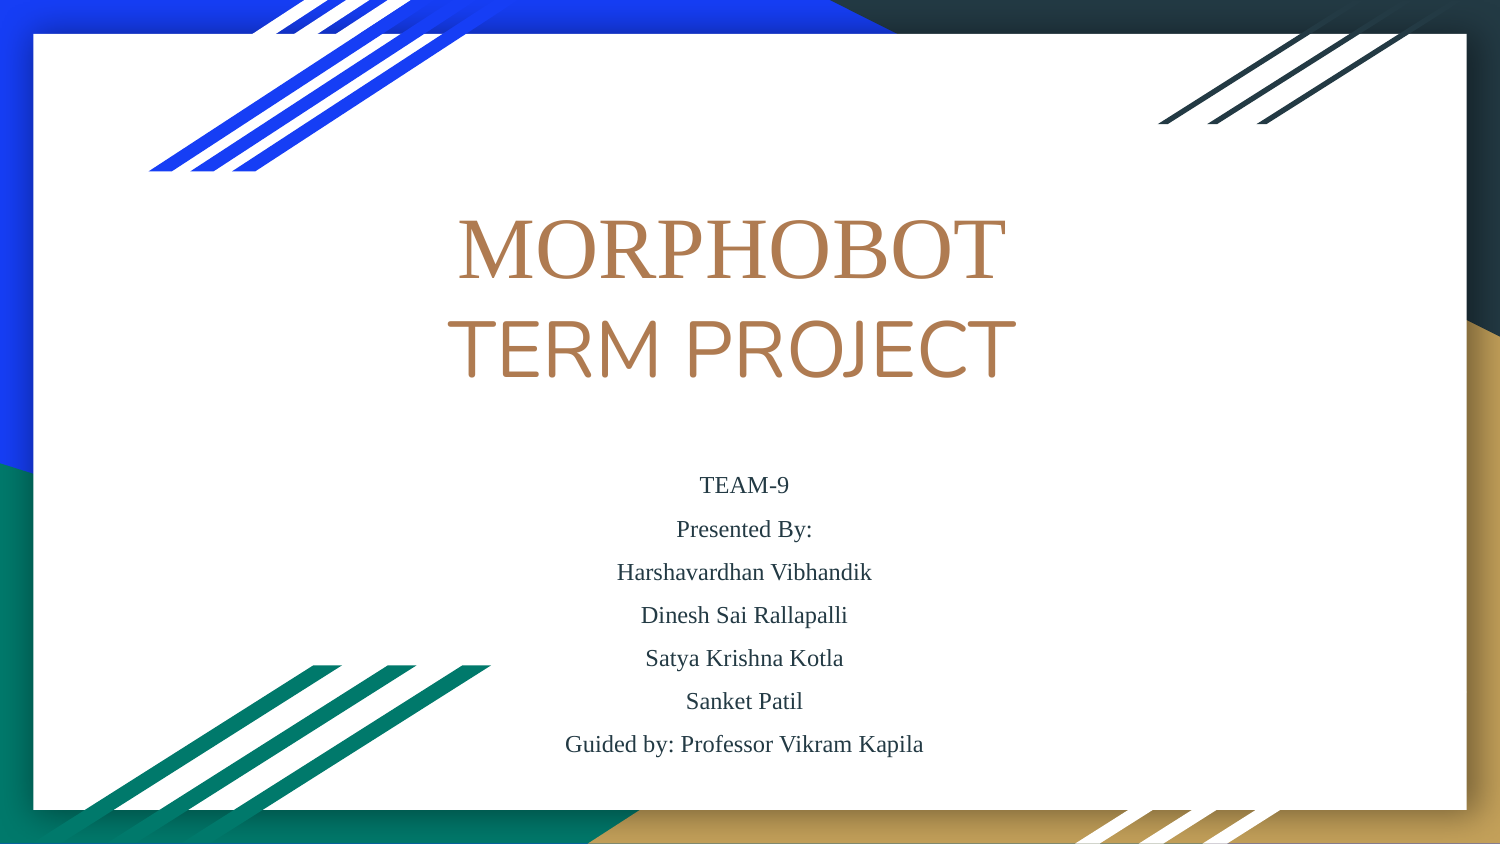

# MORPHOBOT
TERM PROJECT
TEAM-9

Presented By:

Harshavardhan Vibhandik

Dinesh Sai Rallapalli

Satya Krishna Kotla

Sanket Patil

Guided by: Professor Vikram Kapila